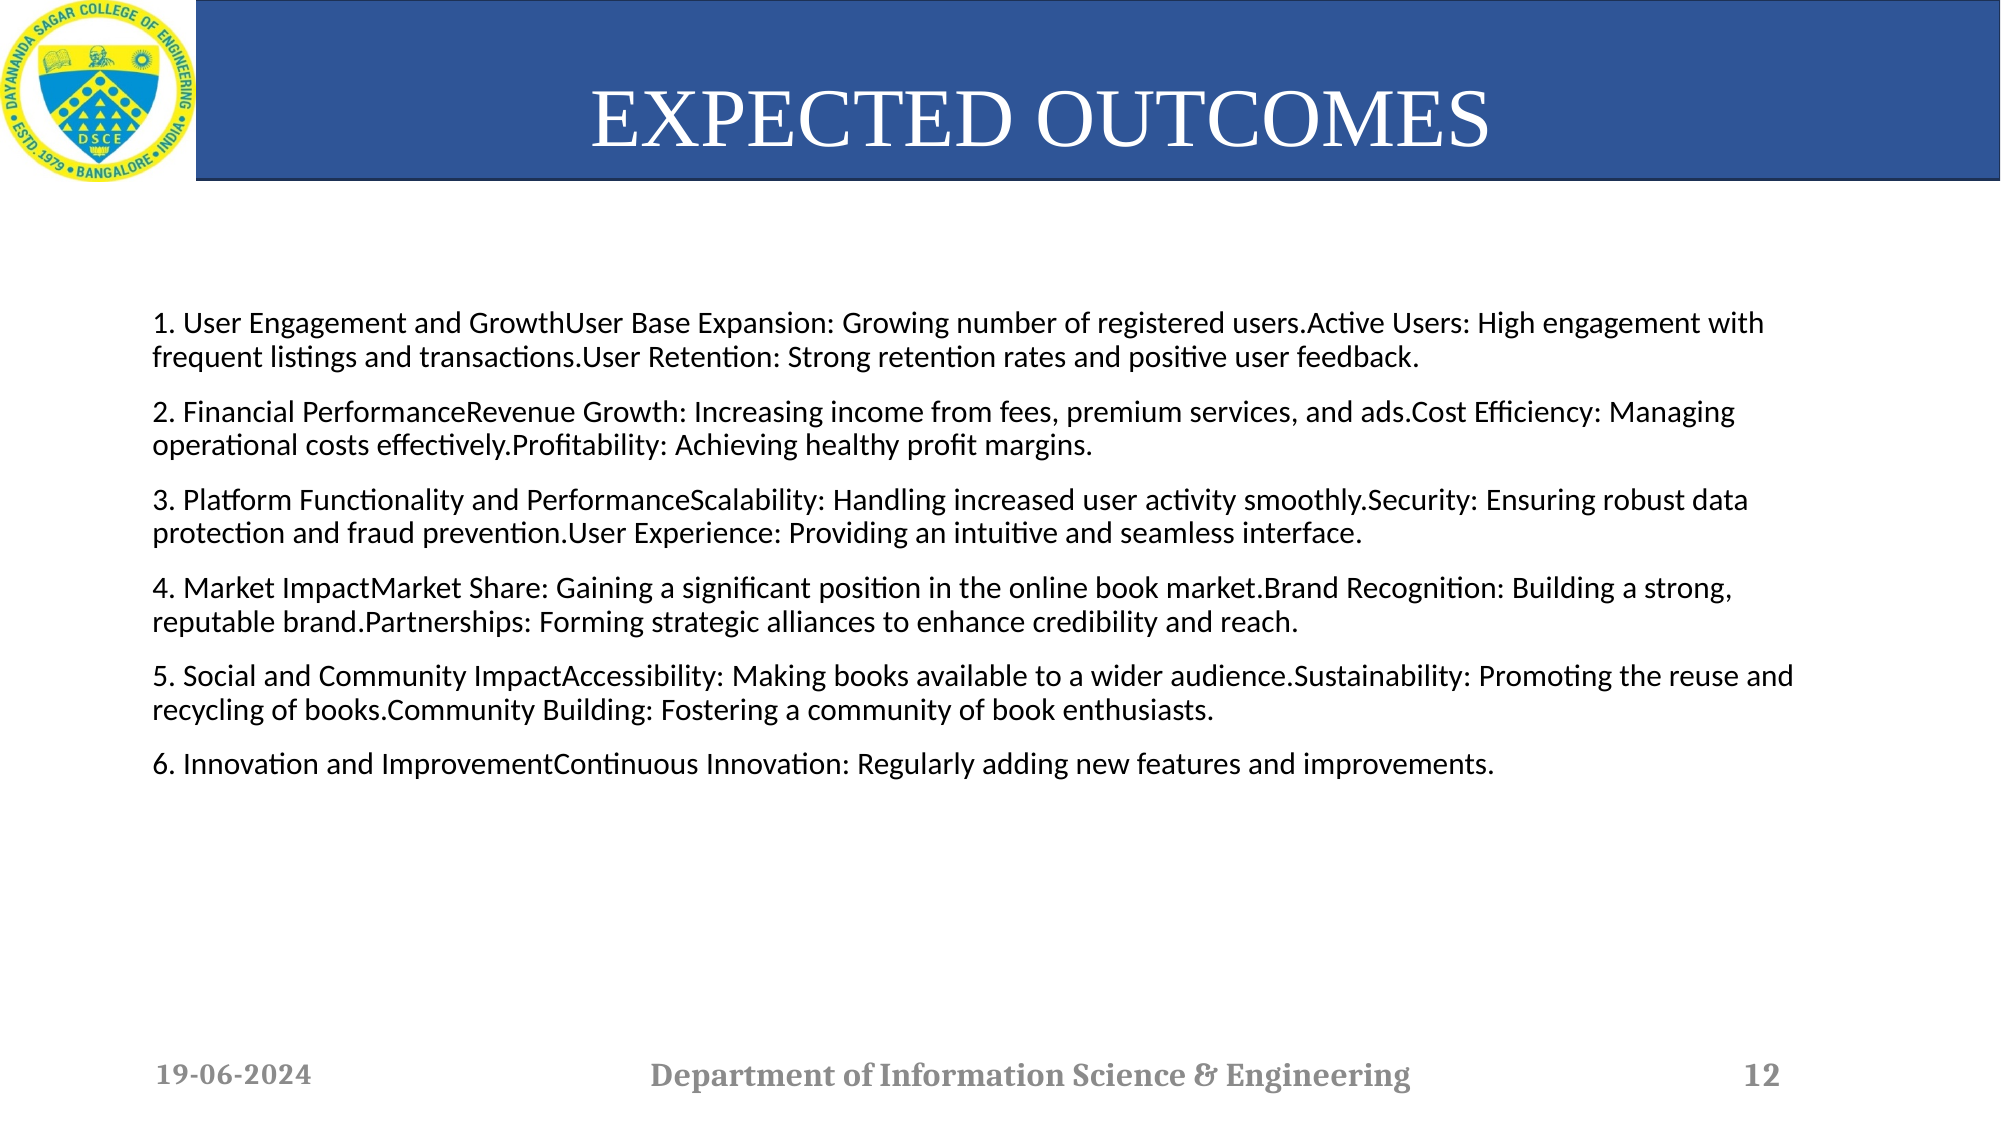

# EXPECTED OUTCOMES
1. User Engagement and GrowthUser Base Expansion: Growing number of registered users.Active Users: High engagement with frequent listings and transactions.User Retention: Strong retention rates and positive user feedback.
2. Financial PerformanceRevenue Growth: Increasing income from fees, premium services, and ads.Cost Efficiency: Managing operational costs effectively.Profitability: Achieving healthy profit margins.
3. Platform Functionality and PerformanceScalability: Handling increased user activity smoothly.Security: Ensuring robust data protection and fraud prevention.User Experience: Providing an intuitive and seamless interface.
4. Market ImpactMarket Share: Gaining a significant position in the online book market.Brand Recognition: Building a strong, reputable brand.Partnerships: Forming strategic alliances to enhance credibility and reach.
5. Social and Community ImpactAccessibility: Making books available to a wider audience.Sustainability: Promoting the reuse and recycling of books.Community Building: Fostering a community of book enthusiasts.
6. Innovation and ImprovementContinuous Innovation: Regularly adding new features and improvements.
19-06-2024
Department of Information Science & Engineering
12